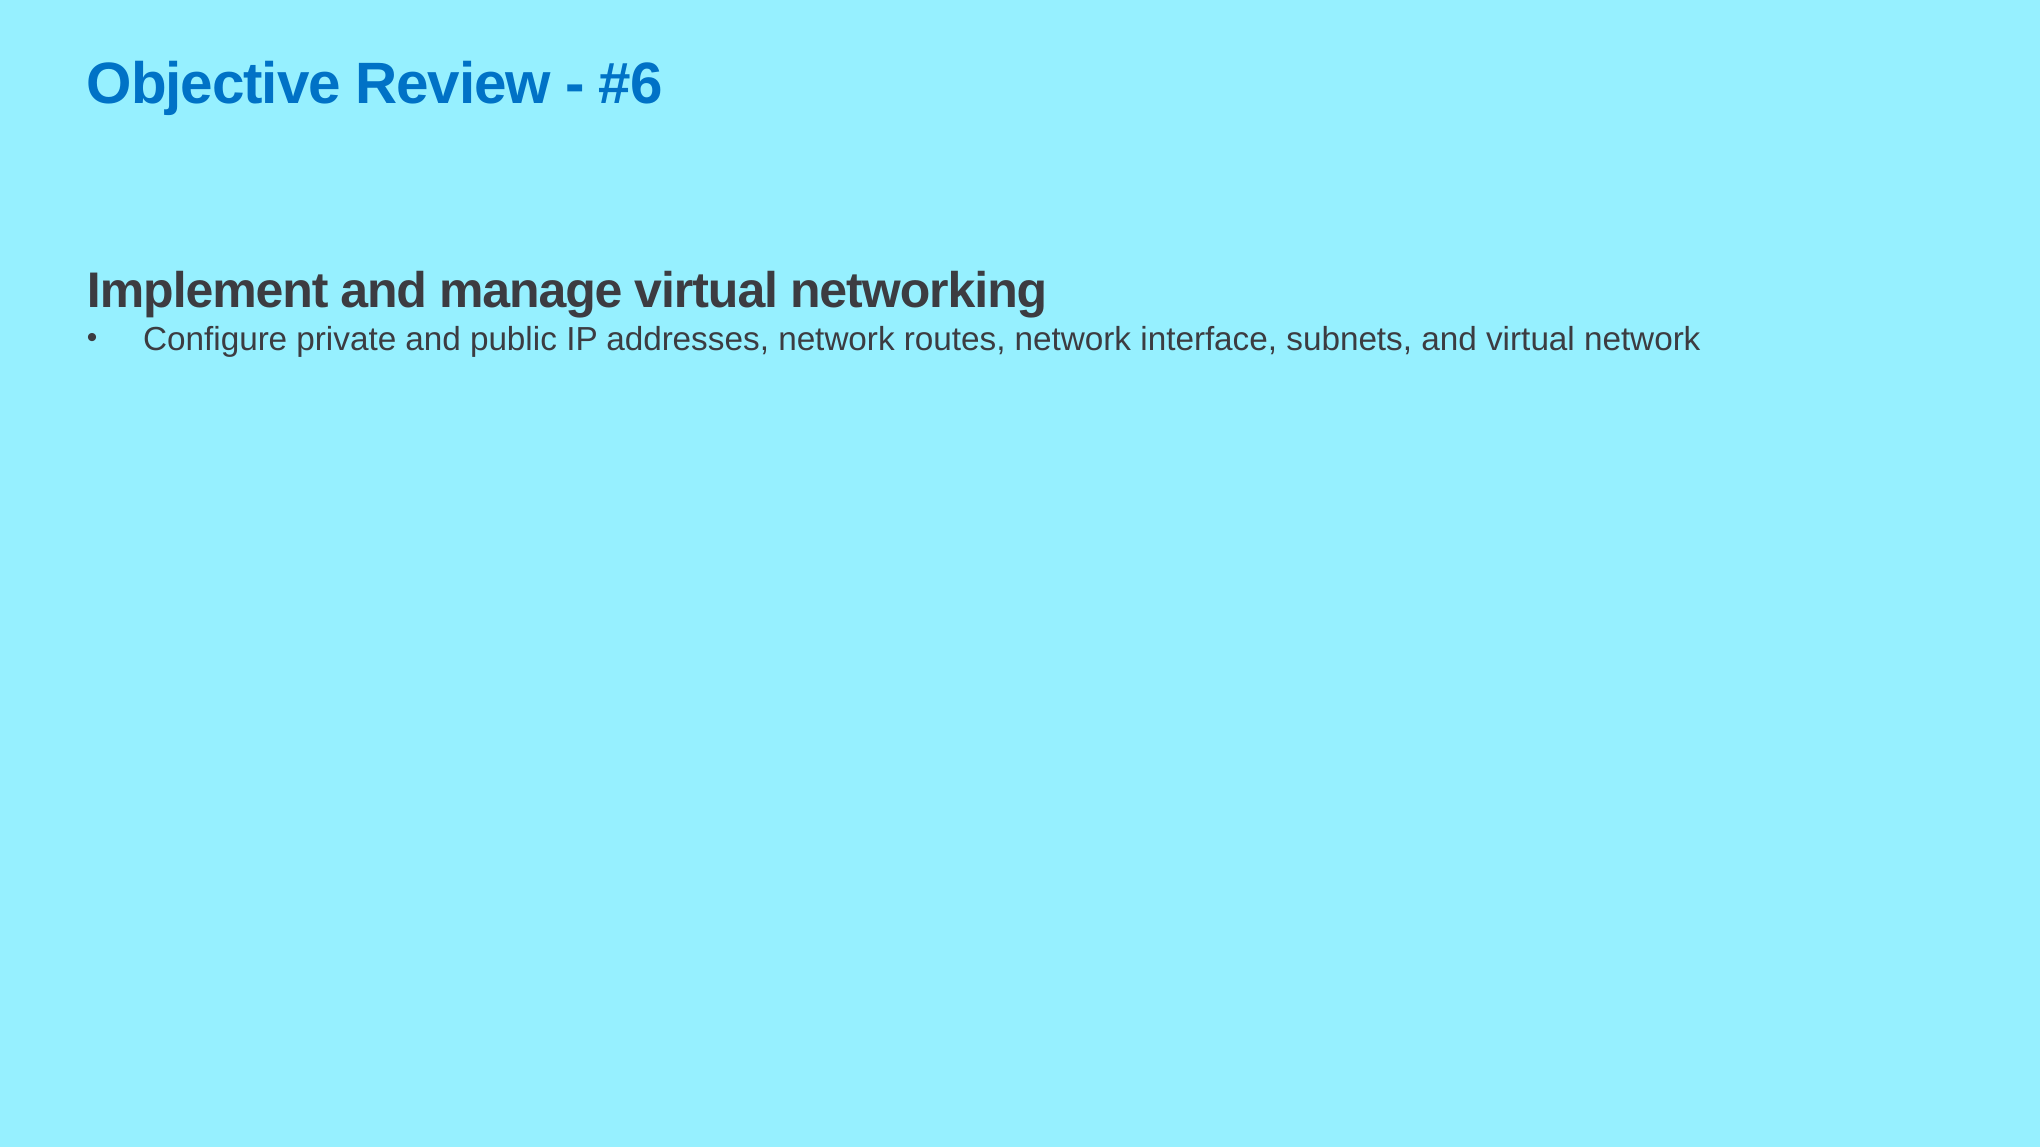

# Objective Review - #6
Implement and manage virtual networking
Configure private and public IP addresses, network routes, network interface, subnets, and virtual network